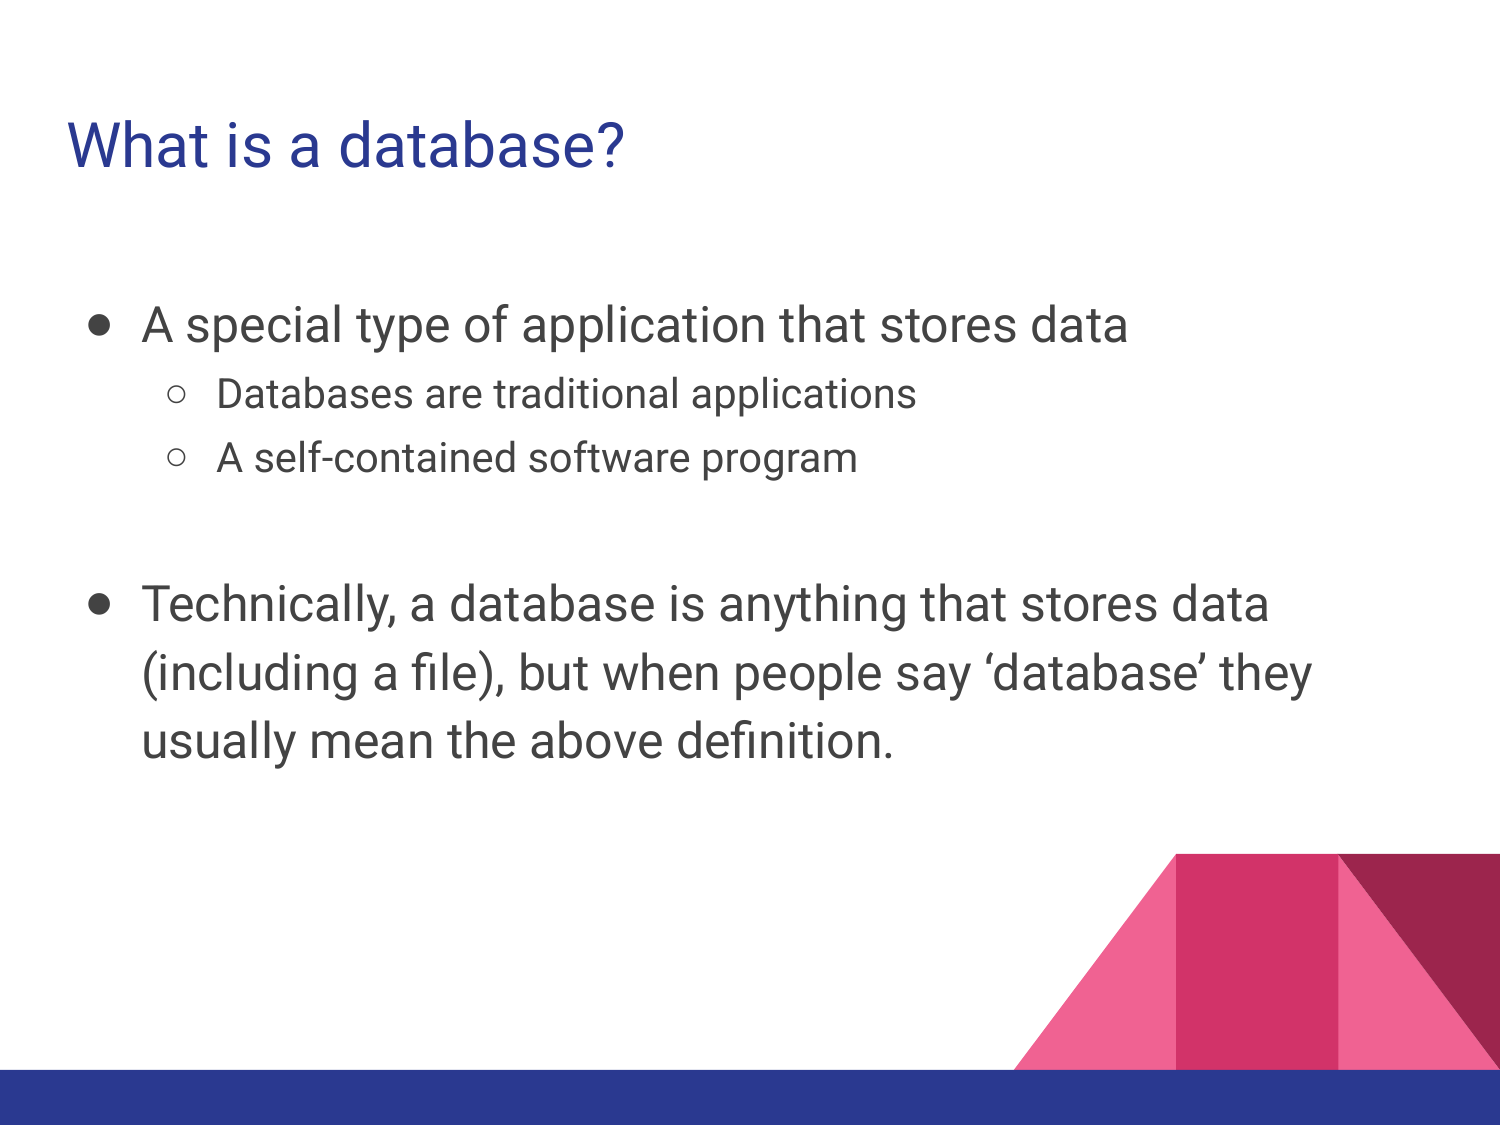

# What is a database?
A special type of application that stores data
Databases are traditional applications
A self-contained software program

Technically, a database is anything that stores data (including a file), but when people say ‘database’ they usually mean the above definition.